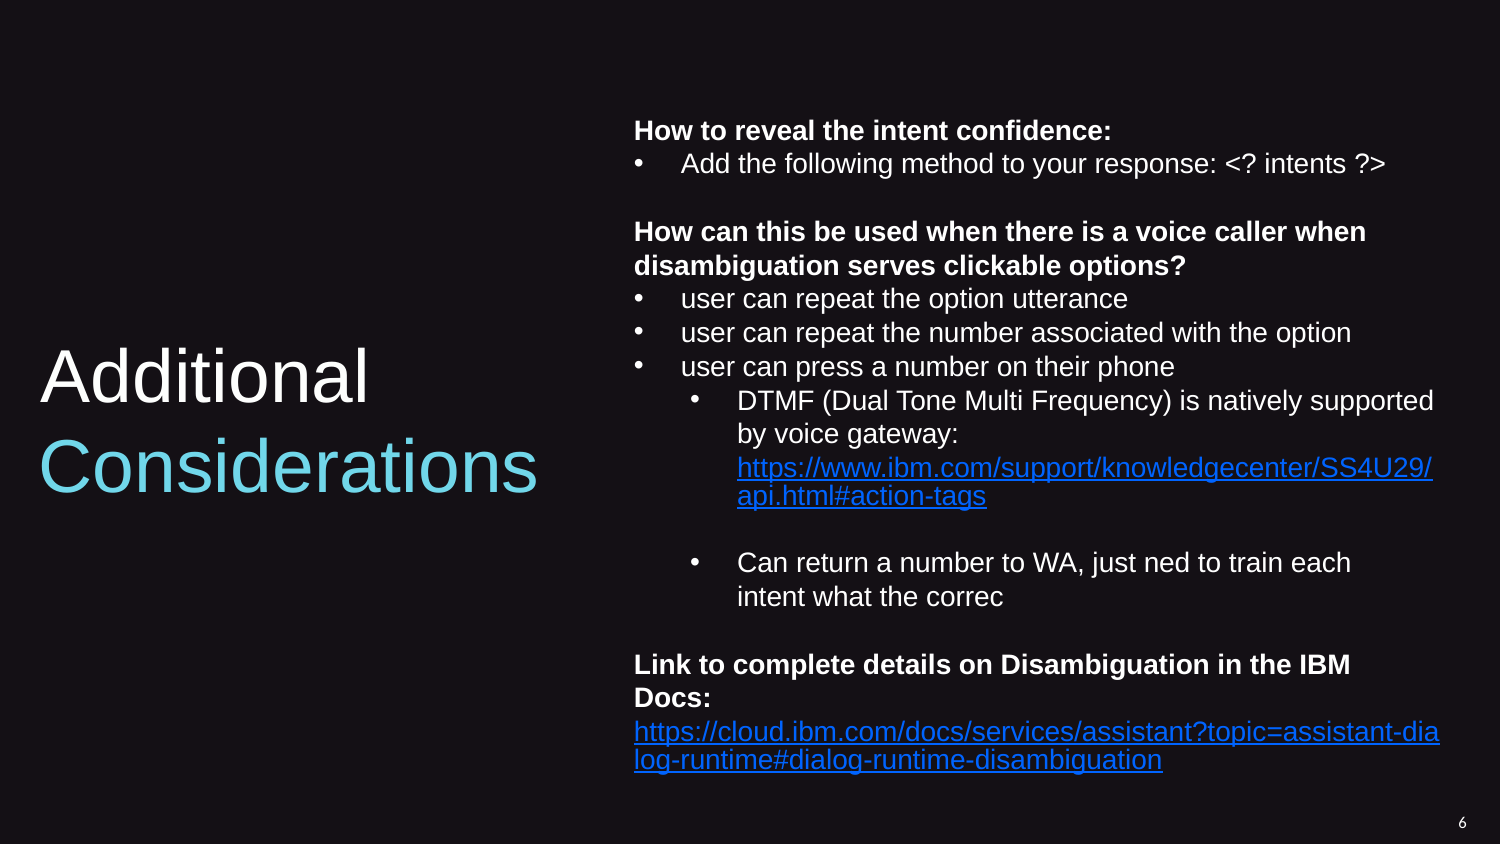

How to reveal the intent confidence:
Add the following method to your response: <? intents ?>

How can this be used when there is a voice caller when disambiguation serves clickable options?
user can repeat the option utterance
user can repeat the number associated with the option
user can press a number on their phone
DTMF (Dual Tone Multi Frequency) is natively supported by voice gateway: https://www.ibm.com/support/knowledgecenter/SS4U29/api.html#action-tags
Can return a number to WA, just ned to train each intent what the correc

Link to complete details on Disambiguation in the IBM Docs:
https://cloud.ibm.com/docs/services/assistant?topic=assistant-dialog-runtime#dialog-runtime-disambiguation

Additional Considerations
6